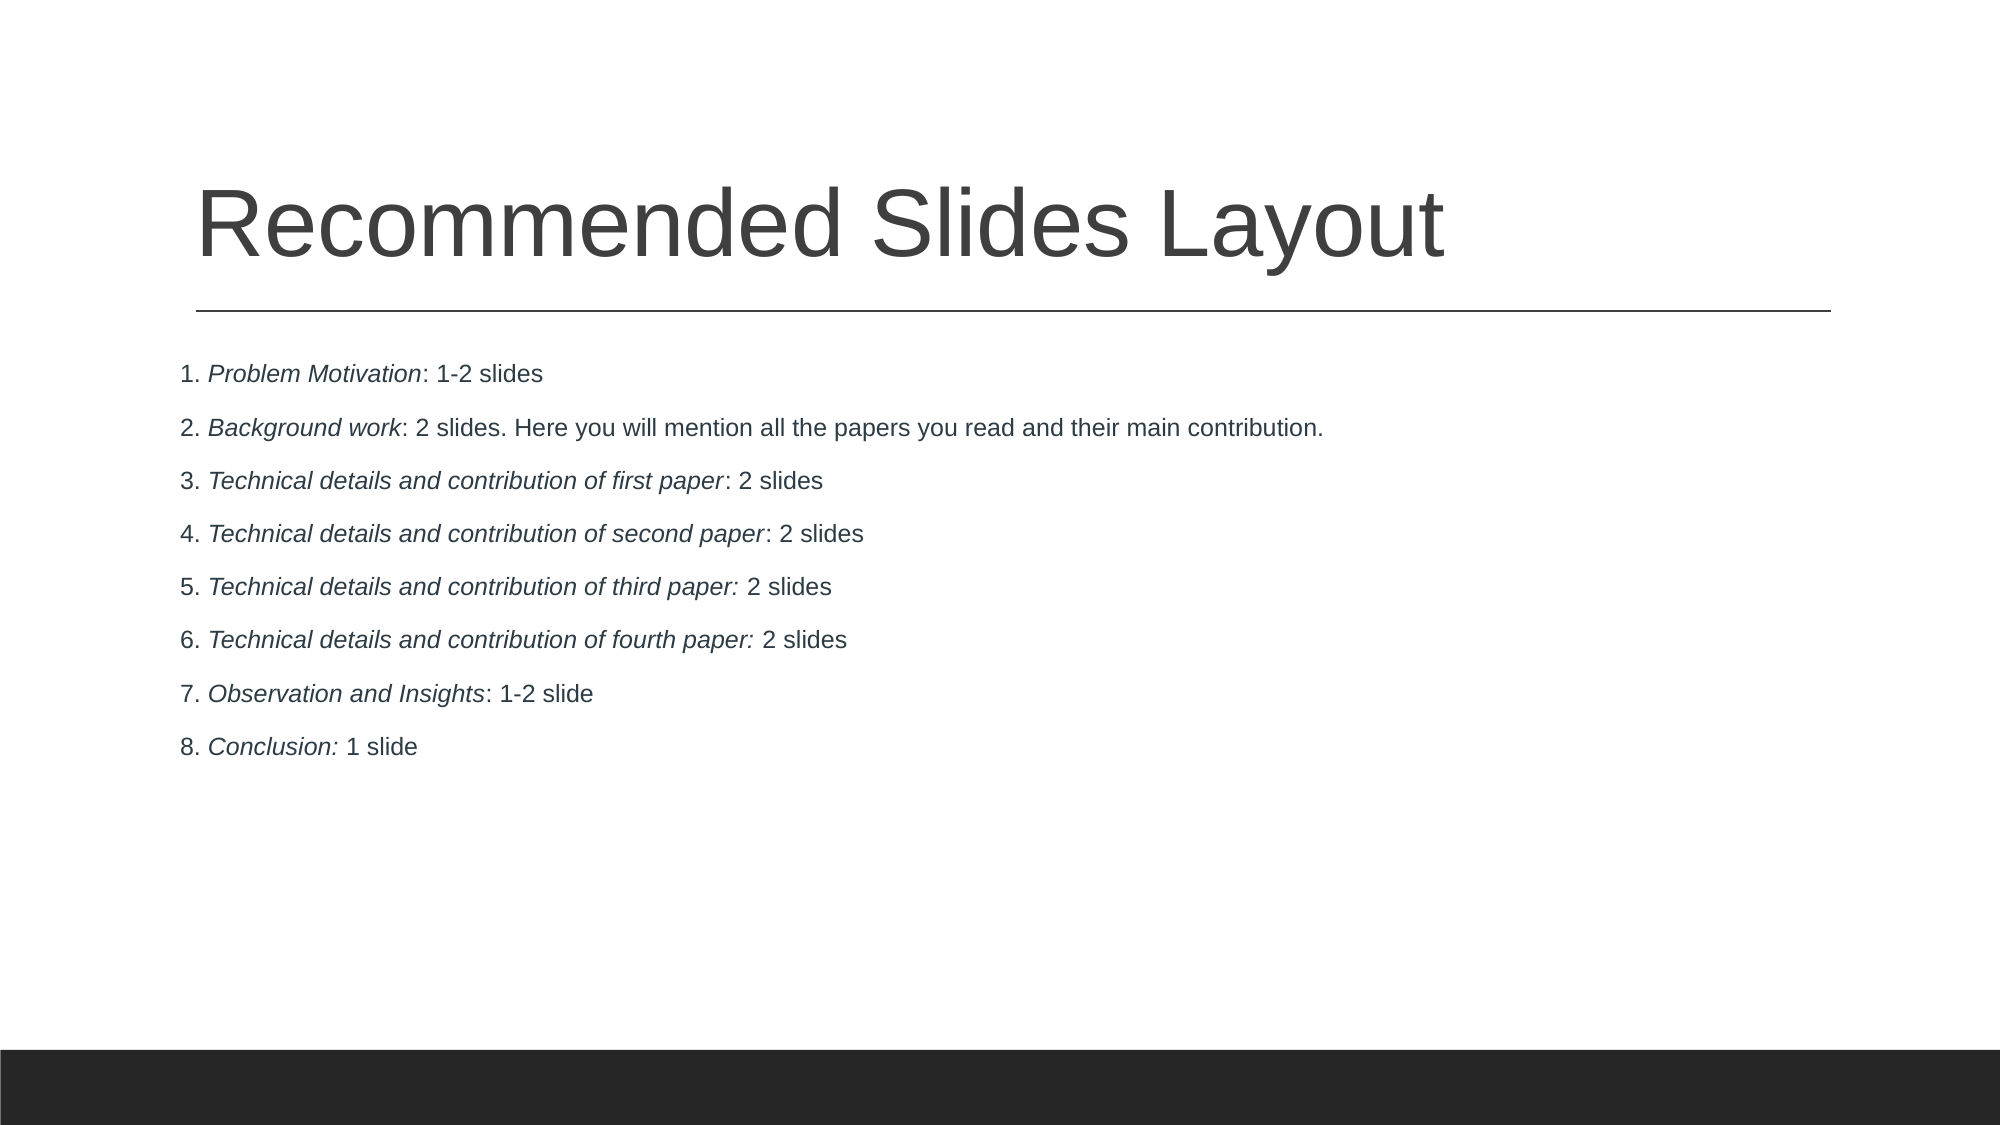

# Recommended Slides Layout
1. Problem Motivation: 1-2 slides
2. Background work: 2 slides. Here you will mention all the papers you read and their main contribution.
3. Technical details and contribution of first paper: 2 slides
4. Technical details and contribution of second paper: 2 slides
5. Technical details and contribution of third paper: 2 slides
6. Technical details and contribution of fourth paper: 2 slides
7. Observation and Insights: 1-2 slide
8. Conclusion: 1 slide